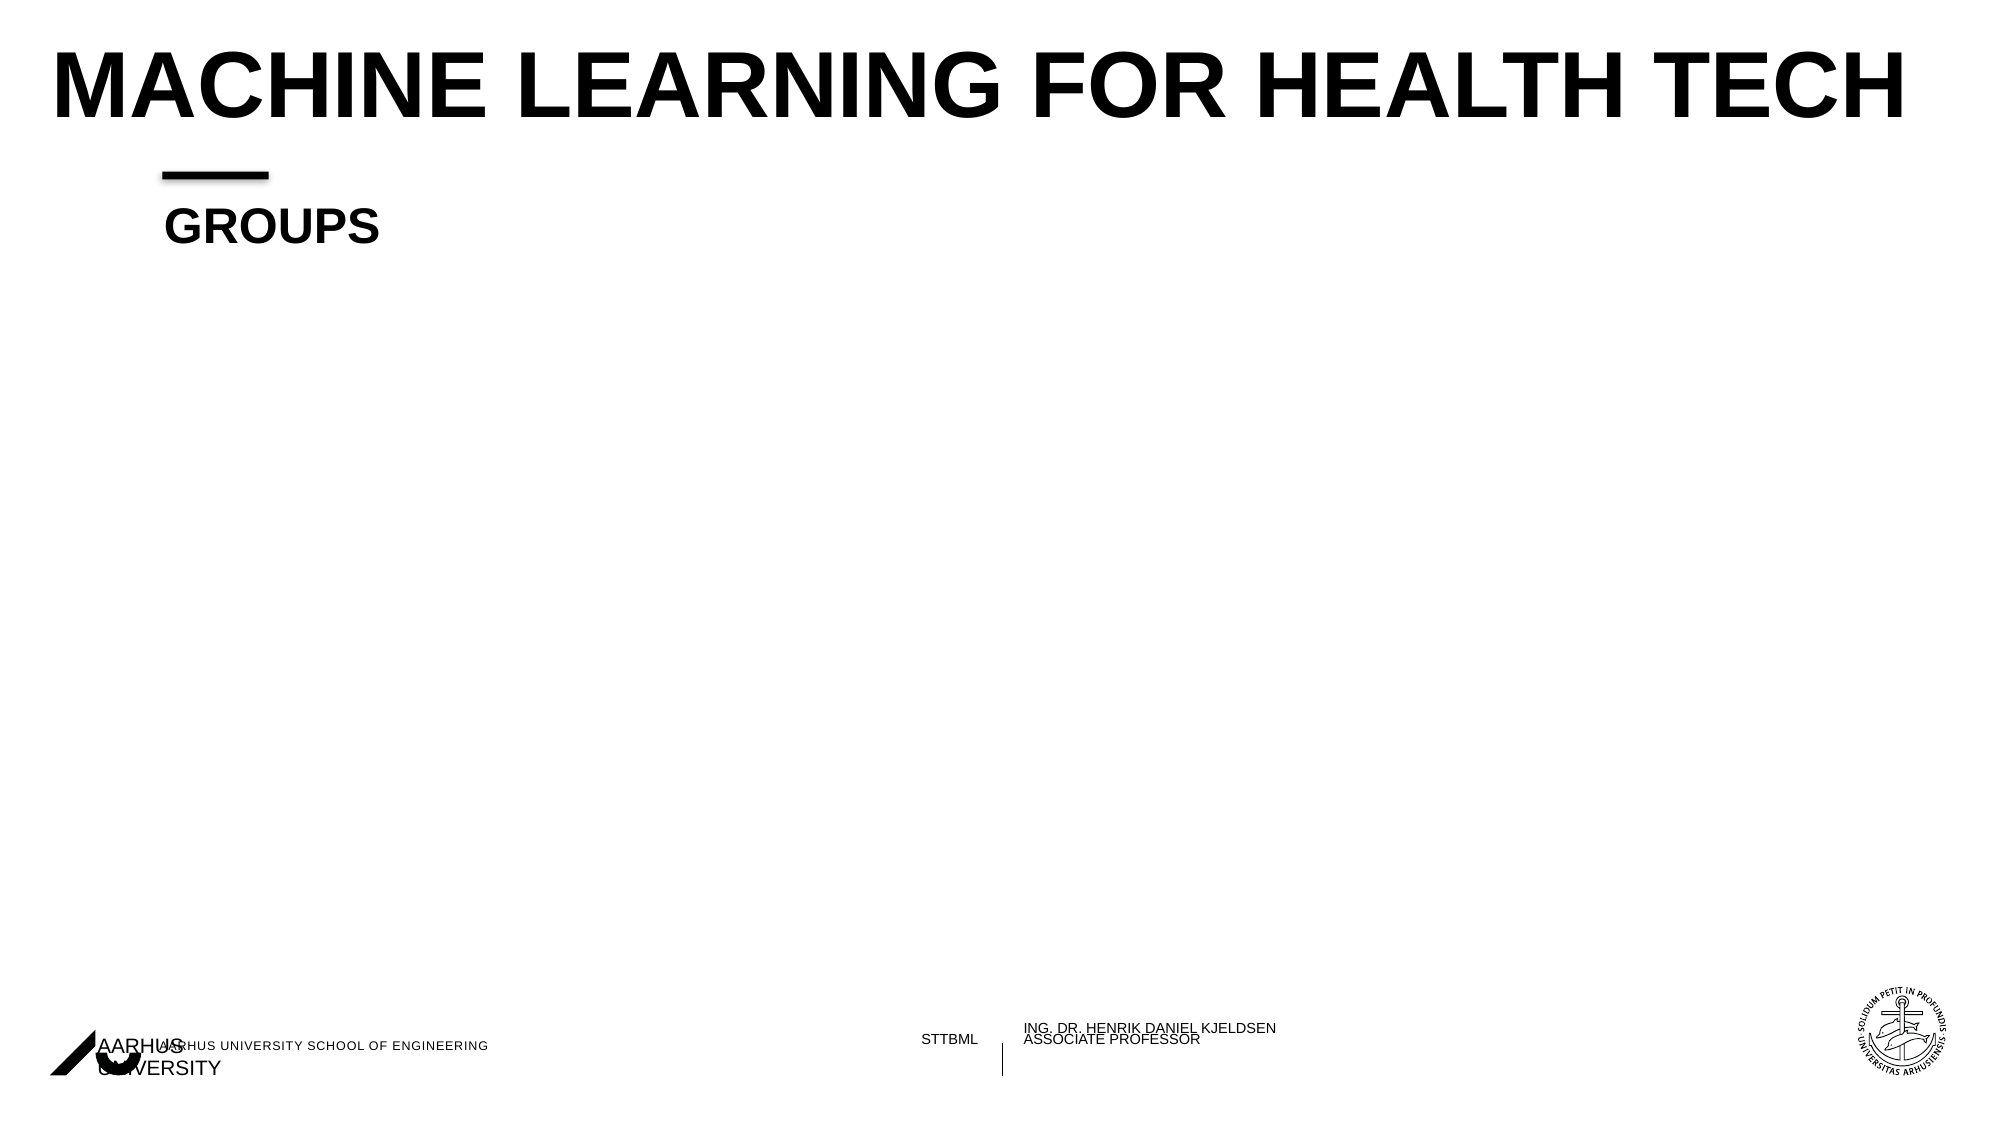

# MACHINE LEARNING for Health tech
GROUPS